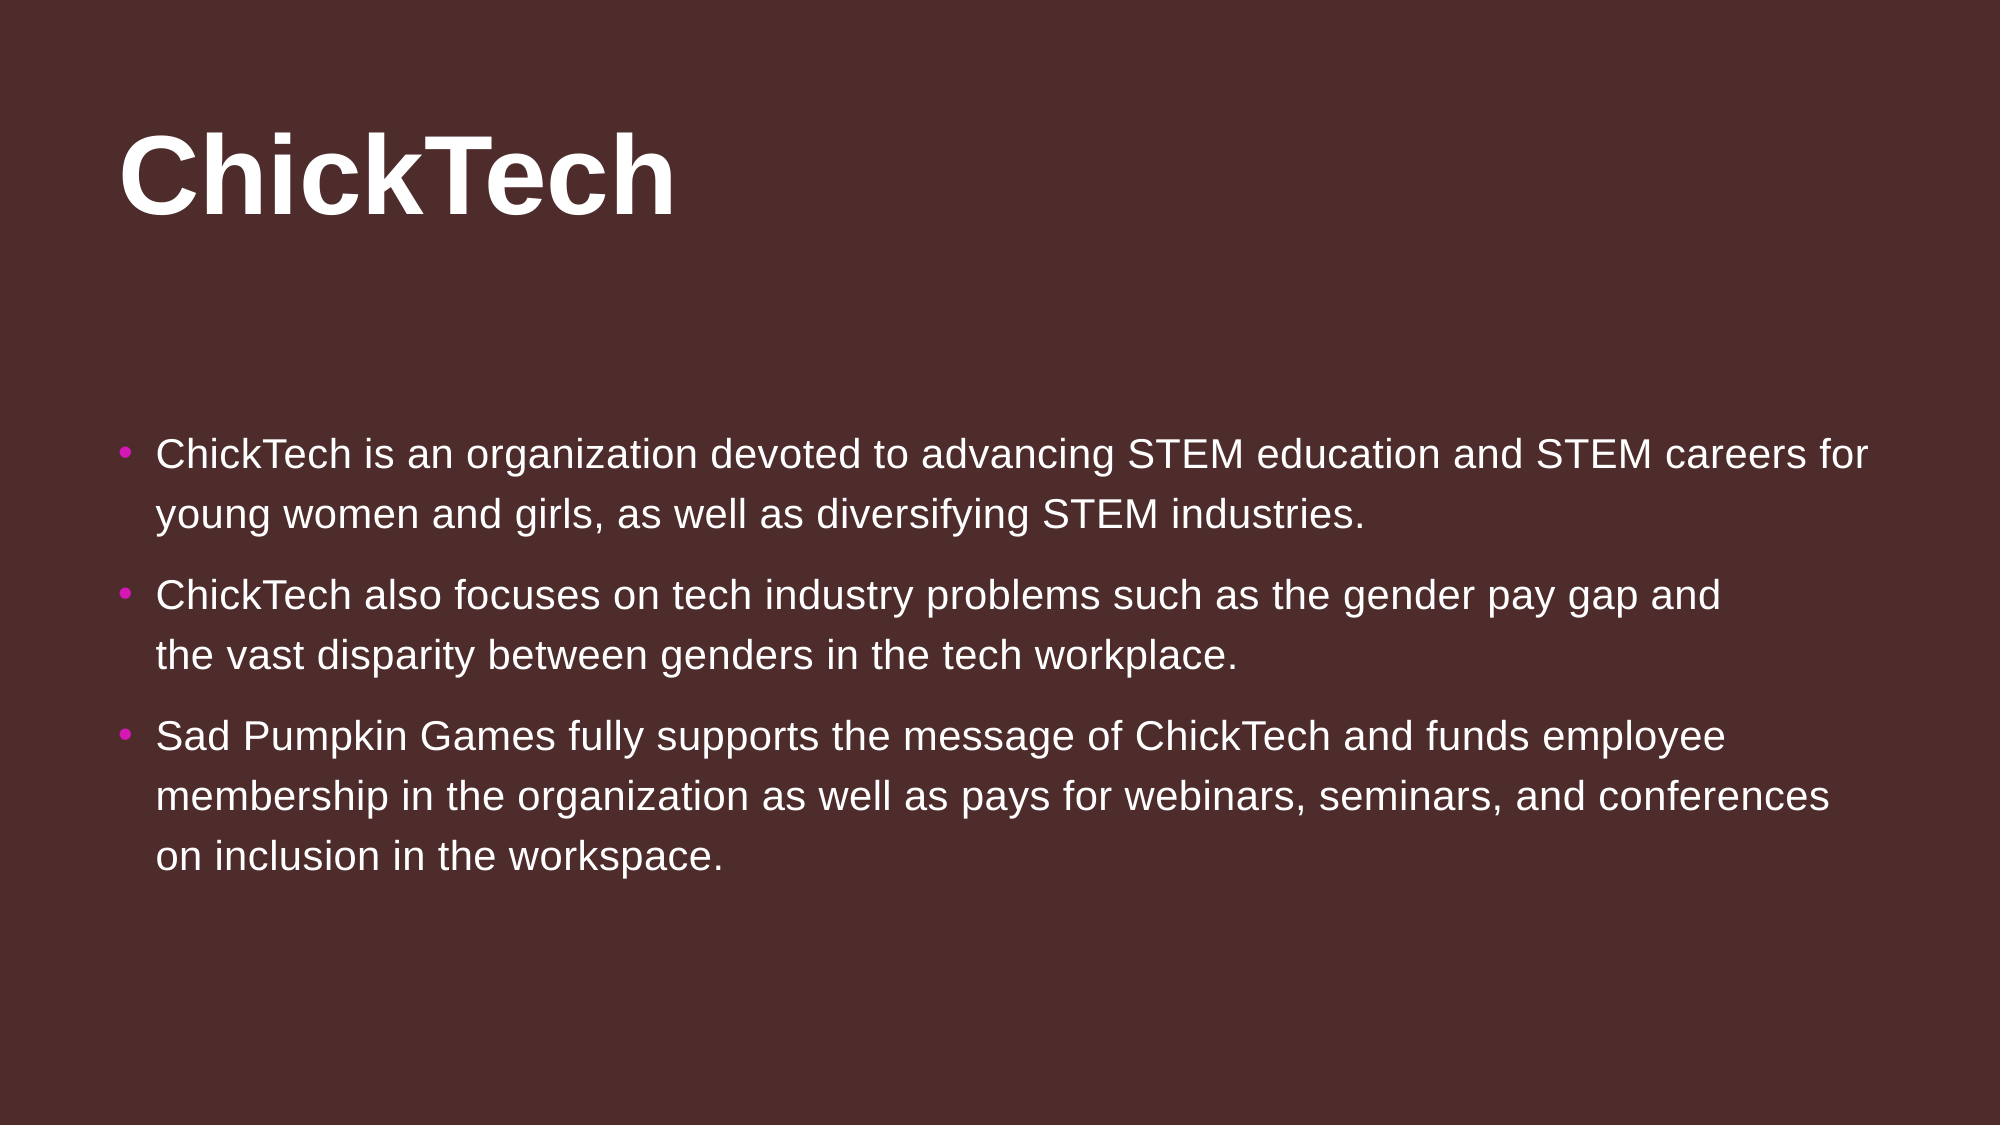

# ChickTech
ChickTech is an organization devoted to advancing STEM education and STEM careers for young women and girls, as well as diversifying STEM industries.
ChickTech also focuses on tech industry problems such as the gender pay gap and the vast disparity between genders in the tech workplace.
Sad Pumpkin Games fully supports the message of ChickTech and funds employee membership in the organization as well as pays for webinars, seminars, and conferences on inclusion in the workspace.